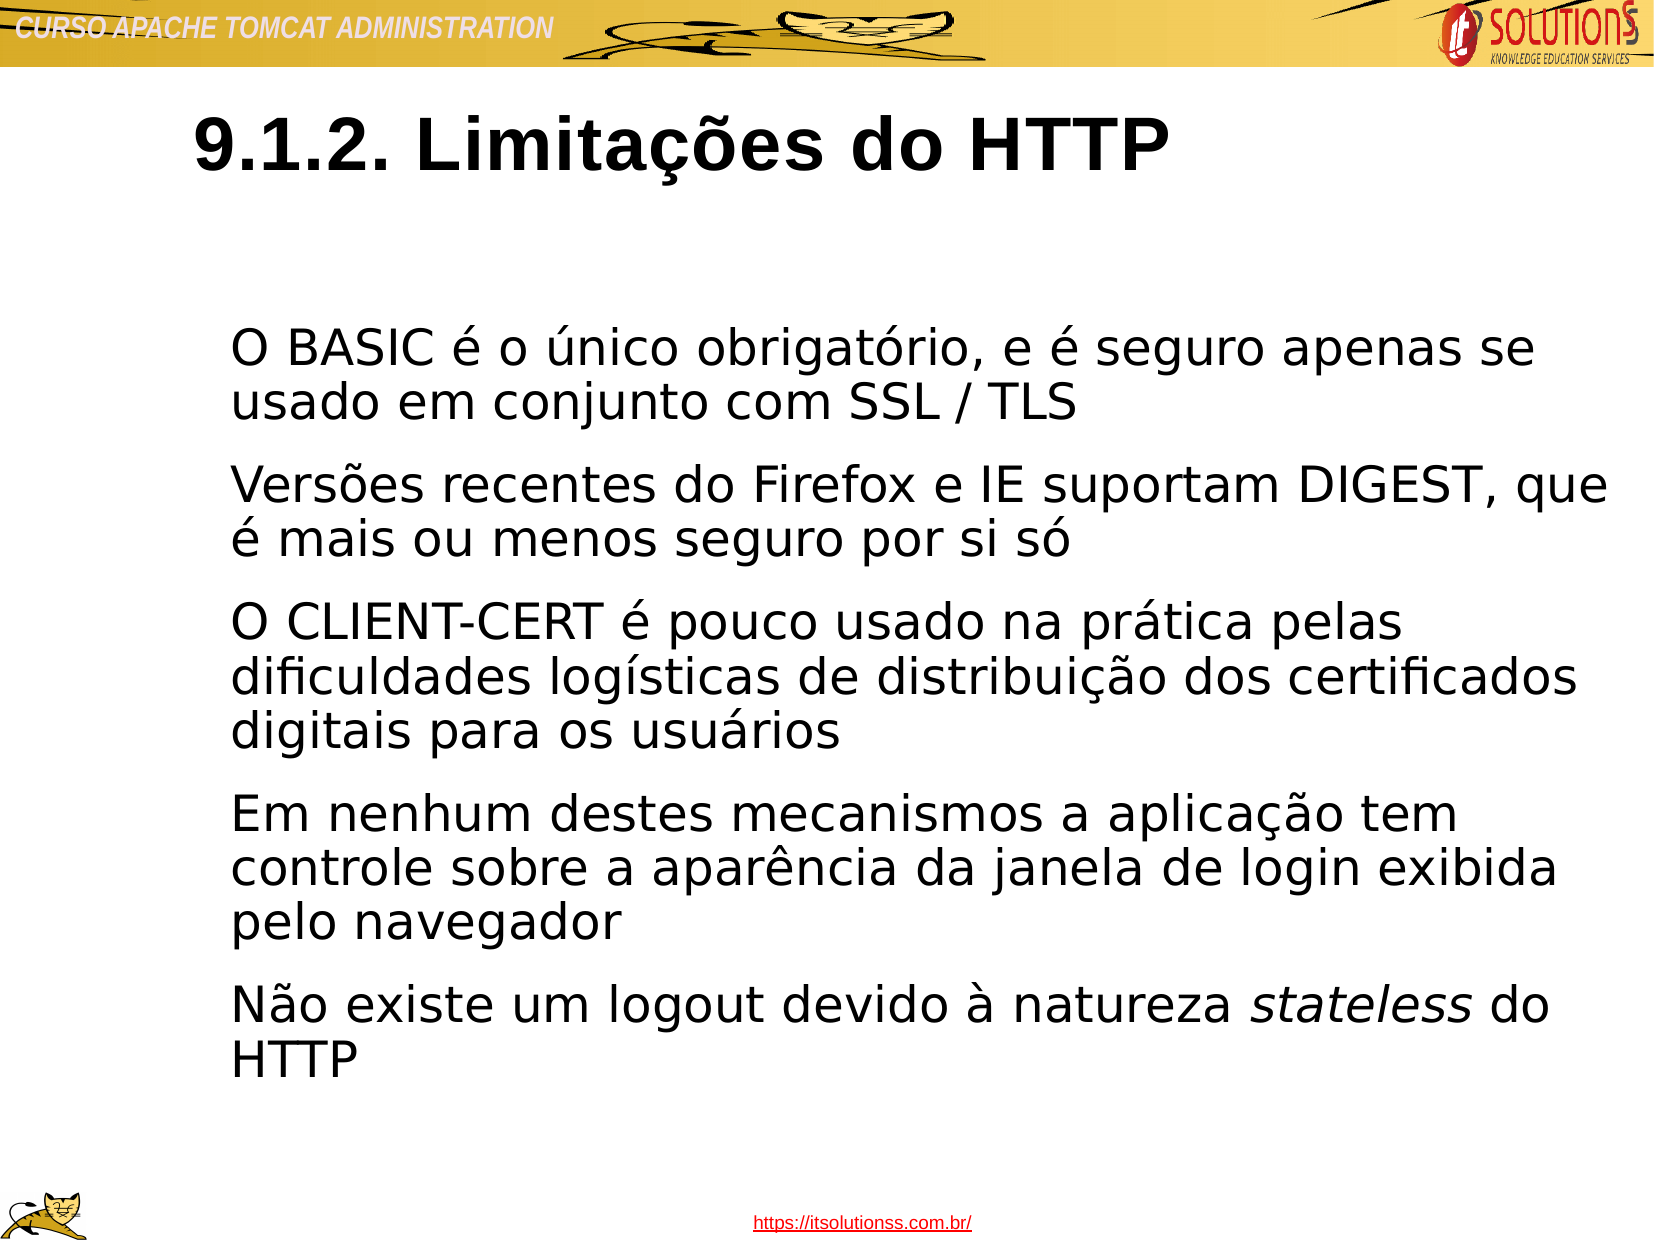

9.1.2. Limitações do HTTP
O BASIC é o único obrigatório, e é seguro apenas se usado em conjunto com SSL / TLS
Versões recentes do Firefox e IE suportam DIGEST, que é mais ou menos seguro por si só
O CLIENT-CERT é pouco usado na prática pelas dificuldades logísticas de distribuição dos certificados digitais para os usuários
Em nenhum destes mecanismos a aplicação tem controle sobre a aparência da janela de login exibida pelo navegador
Não existe um logout devido à natureza stateless do HTTP